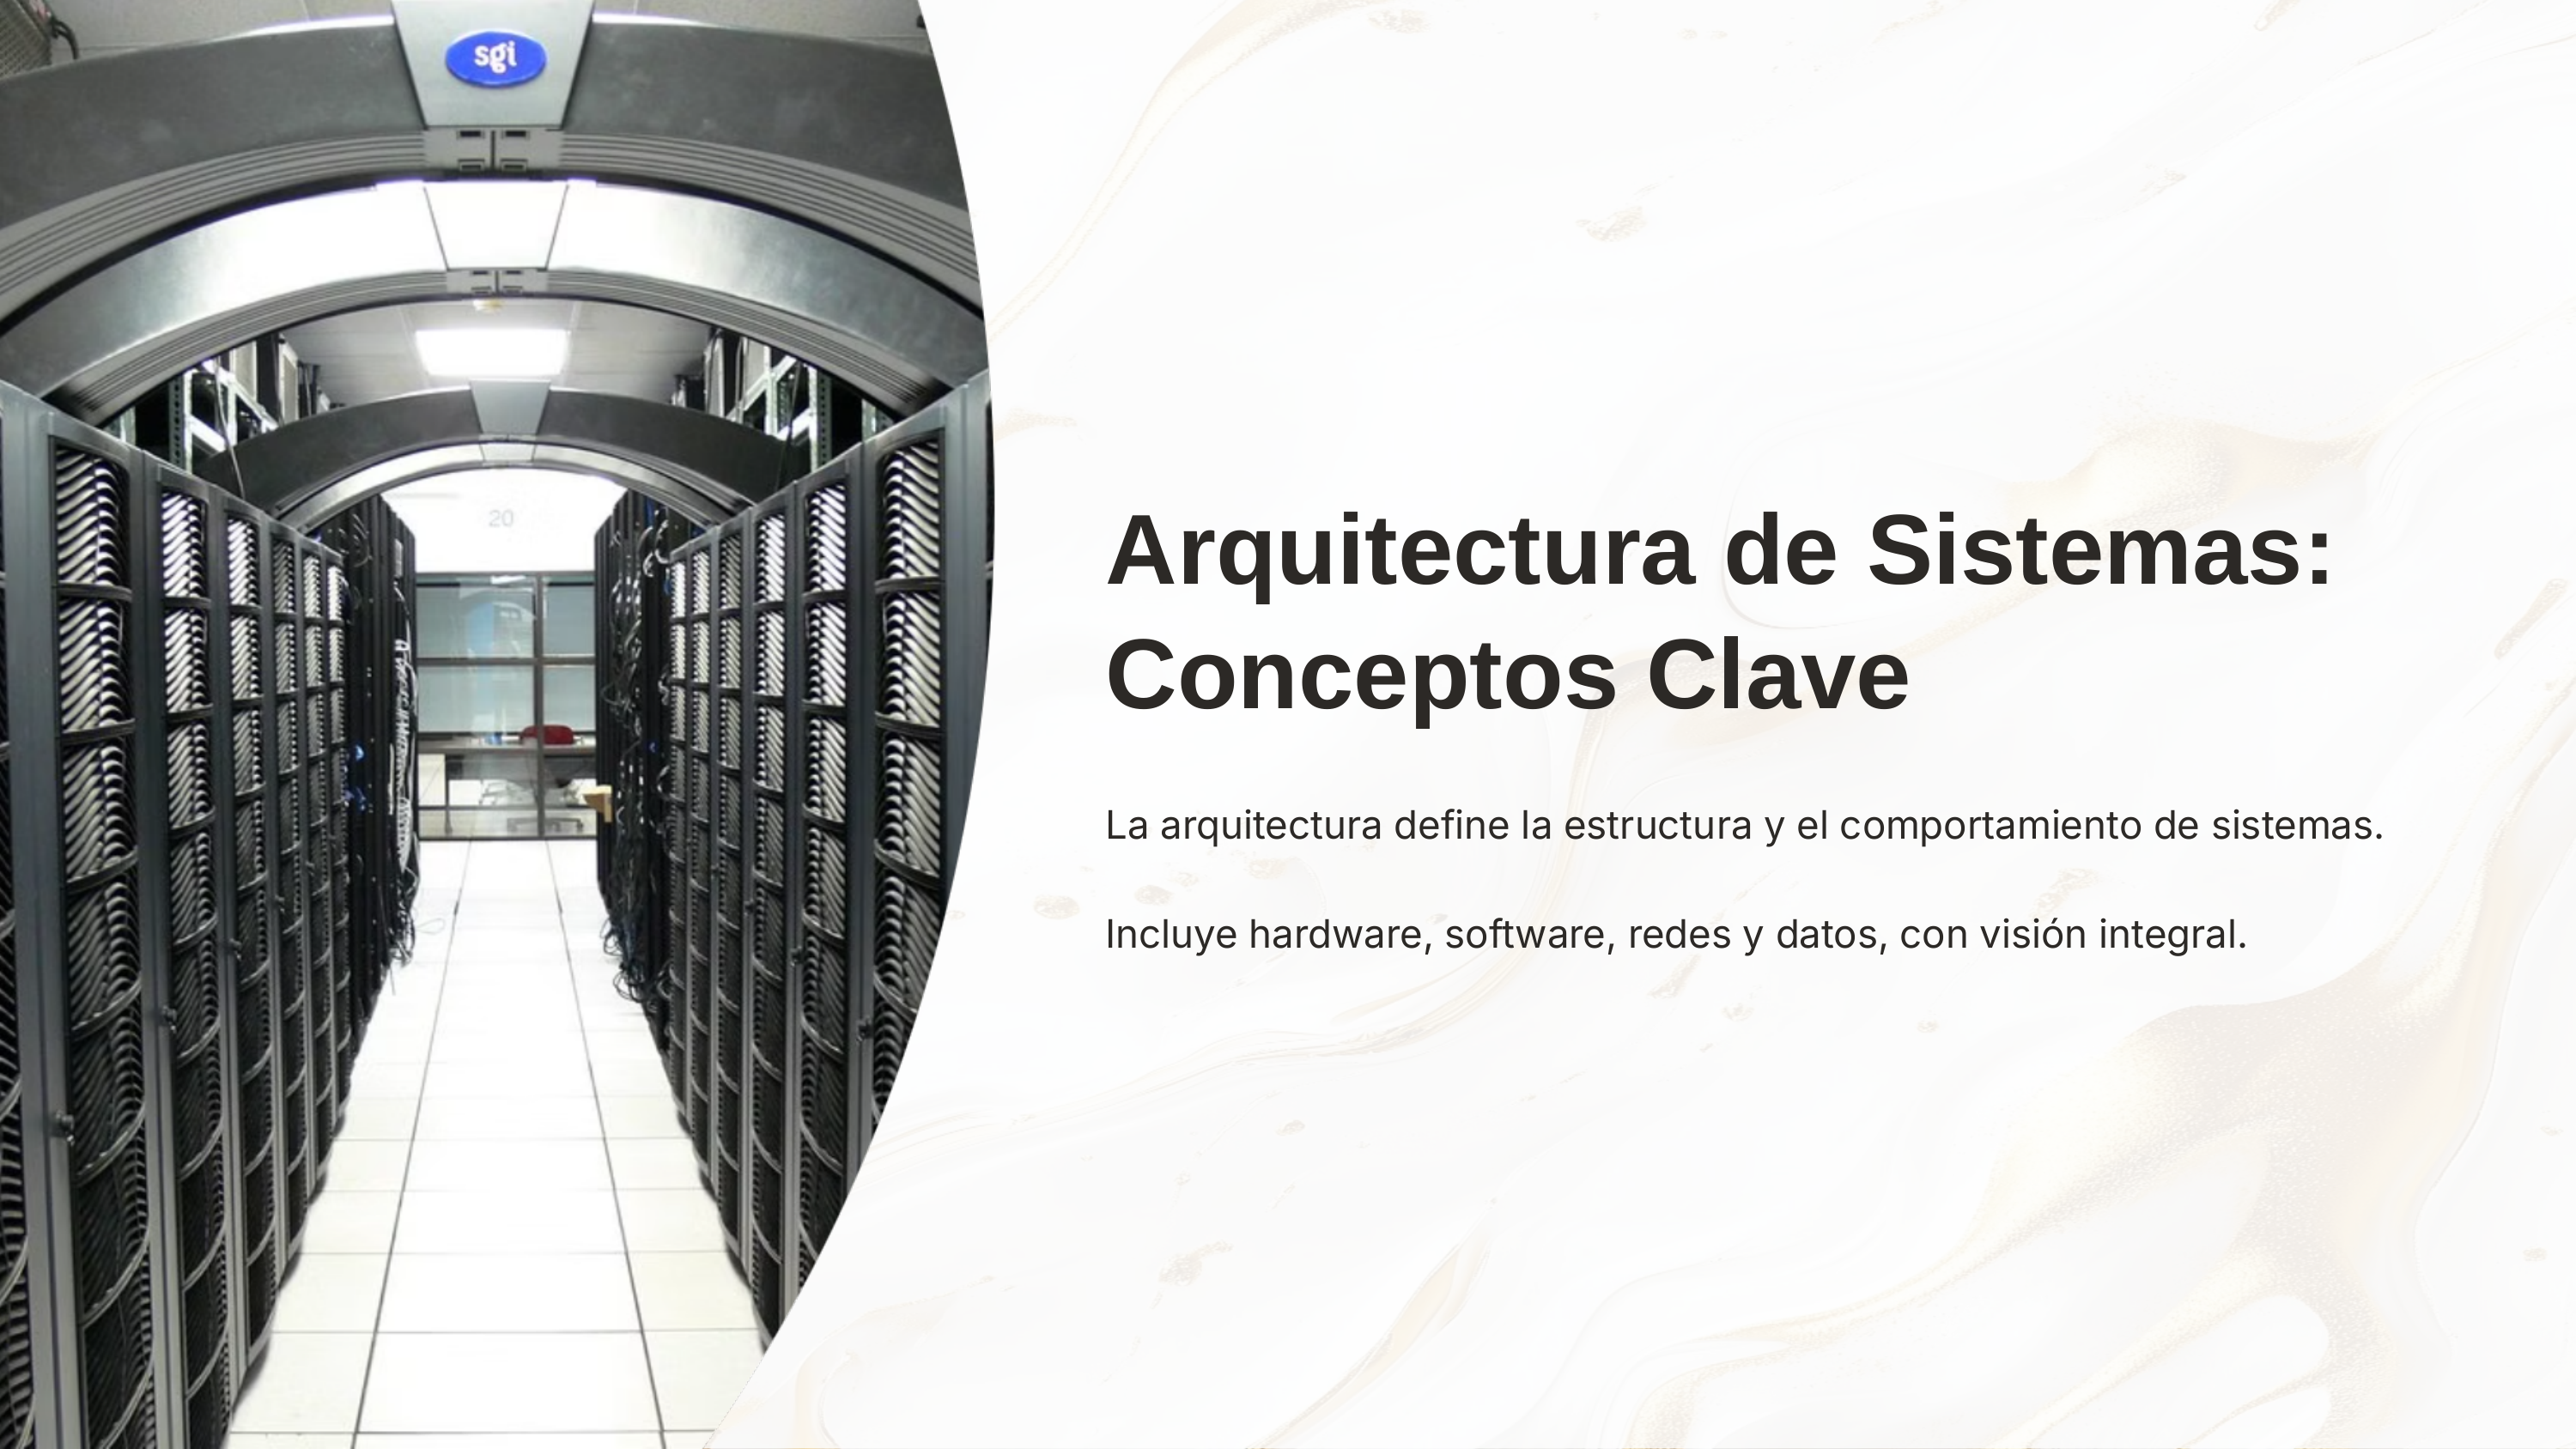

Arquitectura de Sistemas: Conceptos Clave

La arquitectura define la estructura y el comportamiento de sistemas.

Incluye hardware, software, redes y datos, con visión integral.